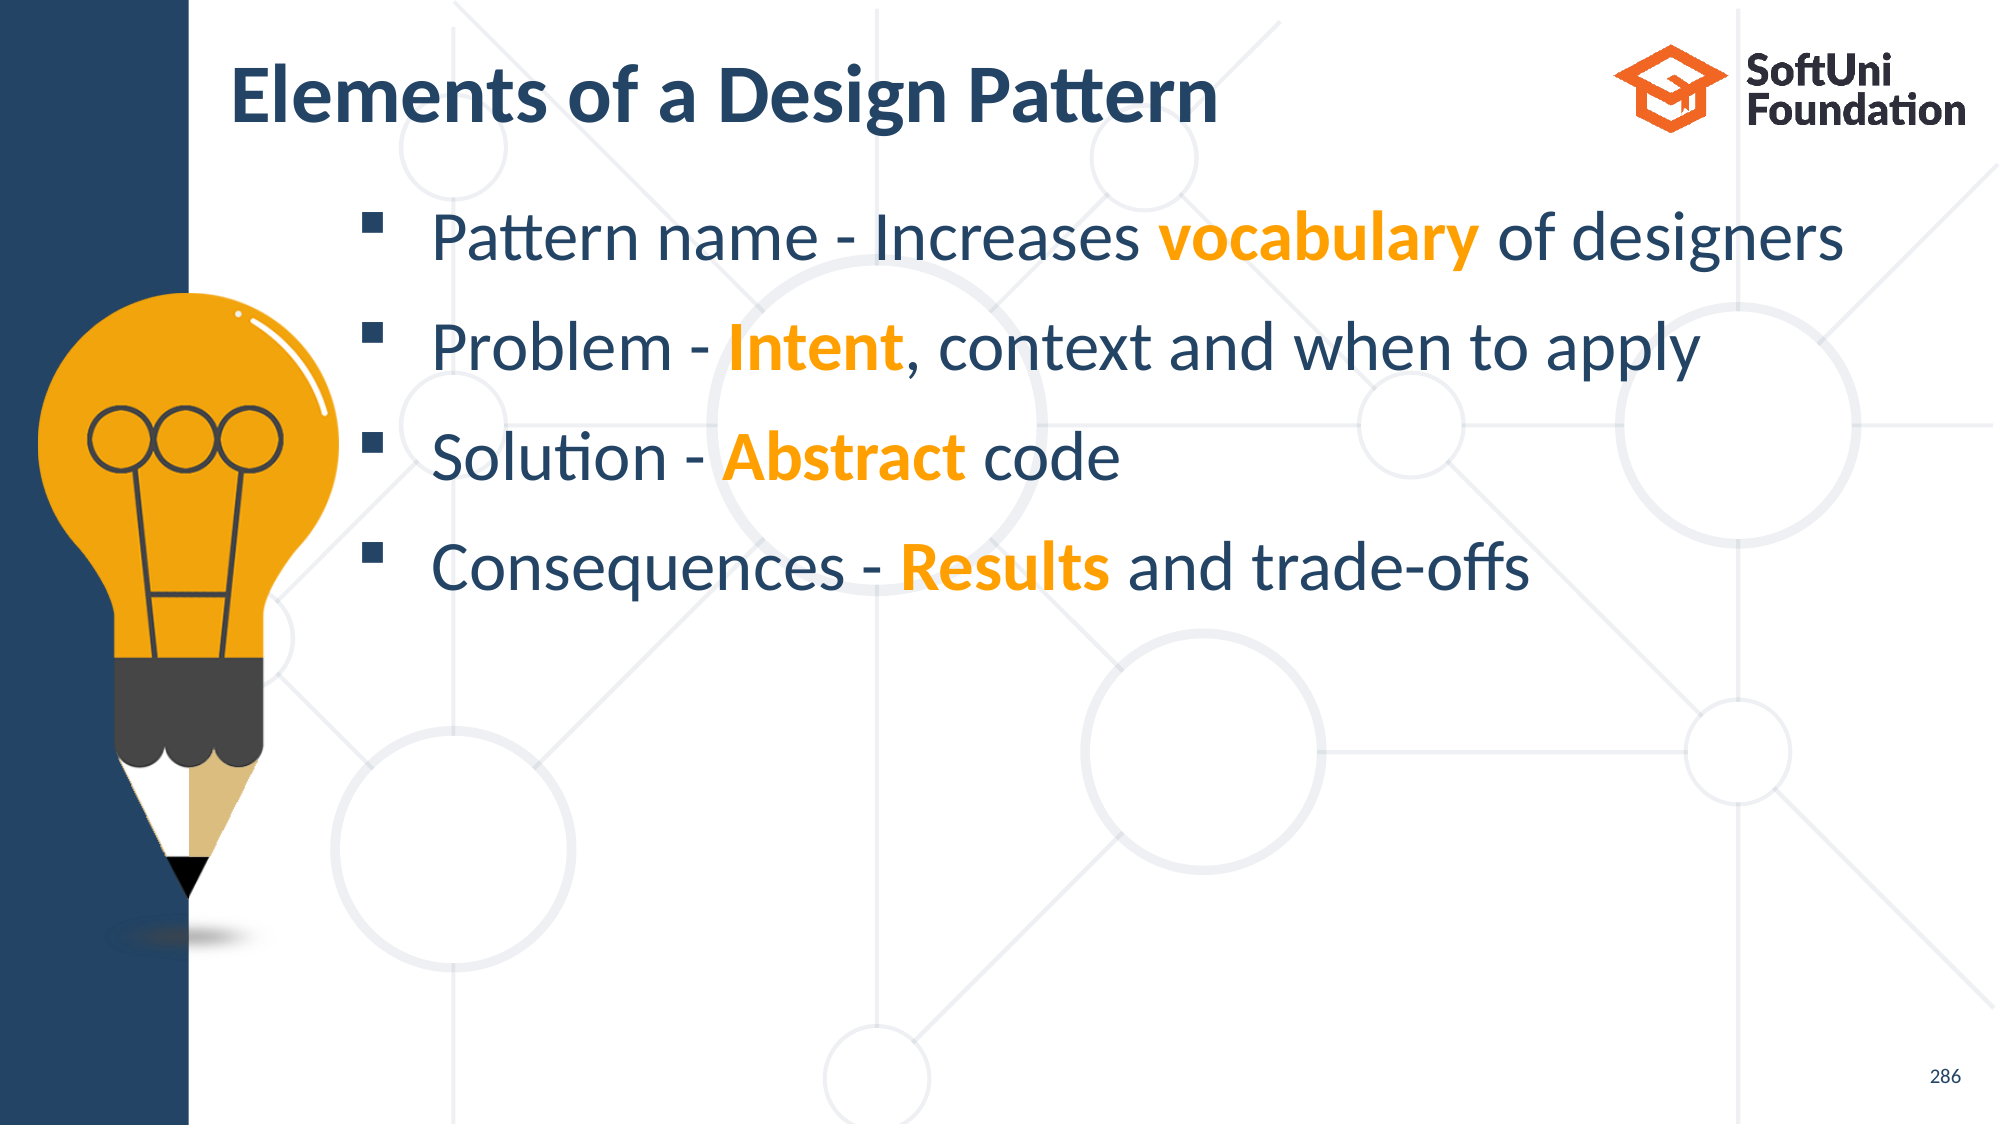

# Elements of a Design Pattern
Pattern name - Increases vocabulary of designers
Problem - Intent, context and when to apply
Solution - Abstract code
Consequences - Results and trade-offs
286